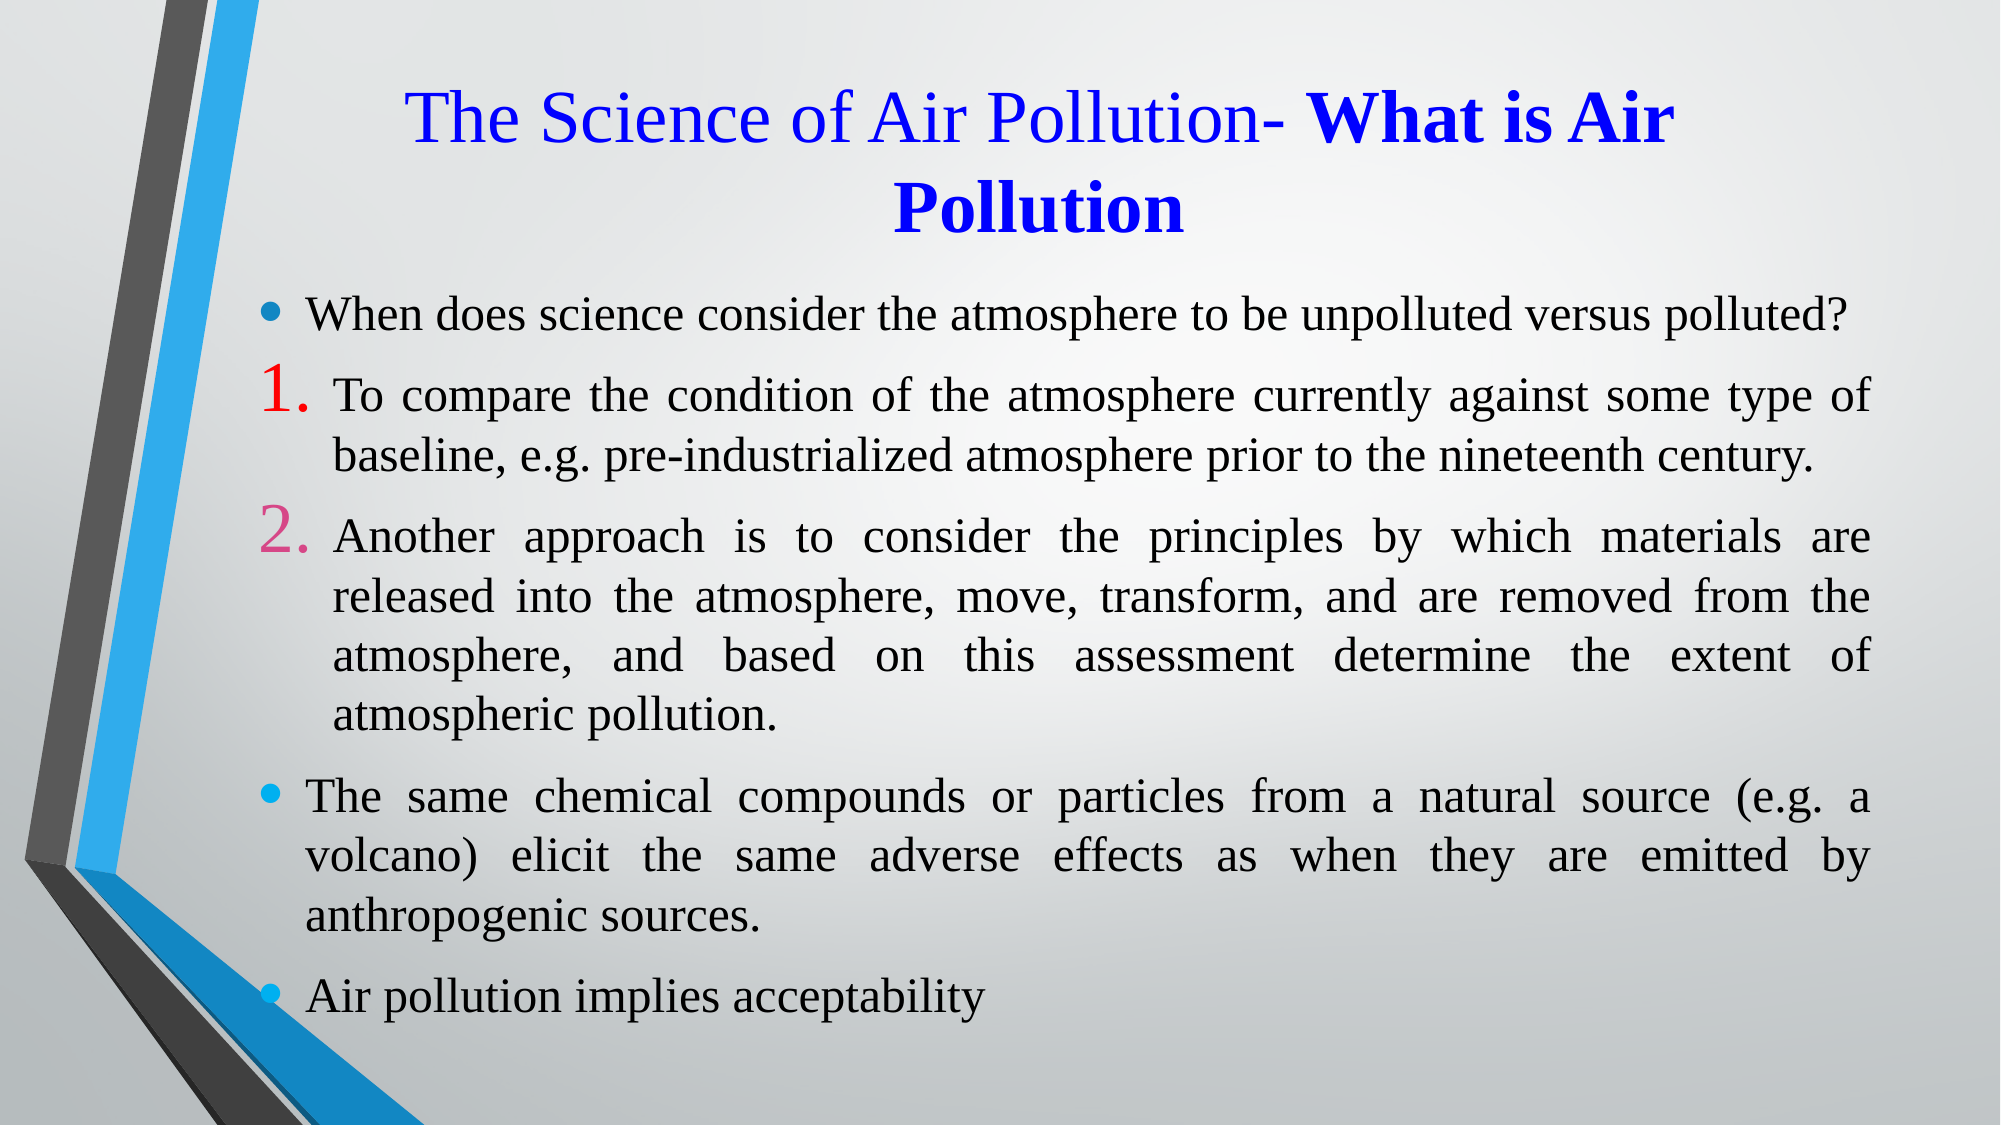

# The Science of Air Pollution- What is Air Pollution
When does science consider the atmosphere to be unpolluted versus polluted?
To compare the condition of the atmosphere currently against some type of baseline, e.g. pre-industrialized atmosphere prior to the nineteenth century.
Another approach is to consider the principles by which materials are released into the atmosphere, move, transform, and are removed from the atmosphere, and based on this assessment determine the extent of atmospheric pollution.
The same chemical compounds or particles from a natural source (e.g. a volcano) elicit the same adverse effects as when they are emitted by anthropogenic sources.
Air pollution implies acceptability